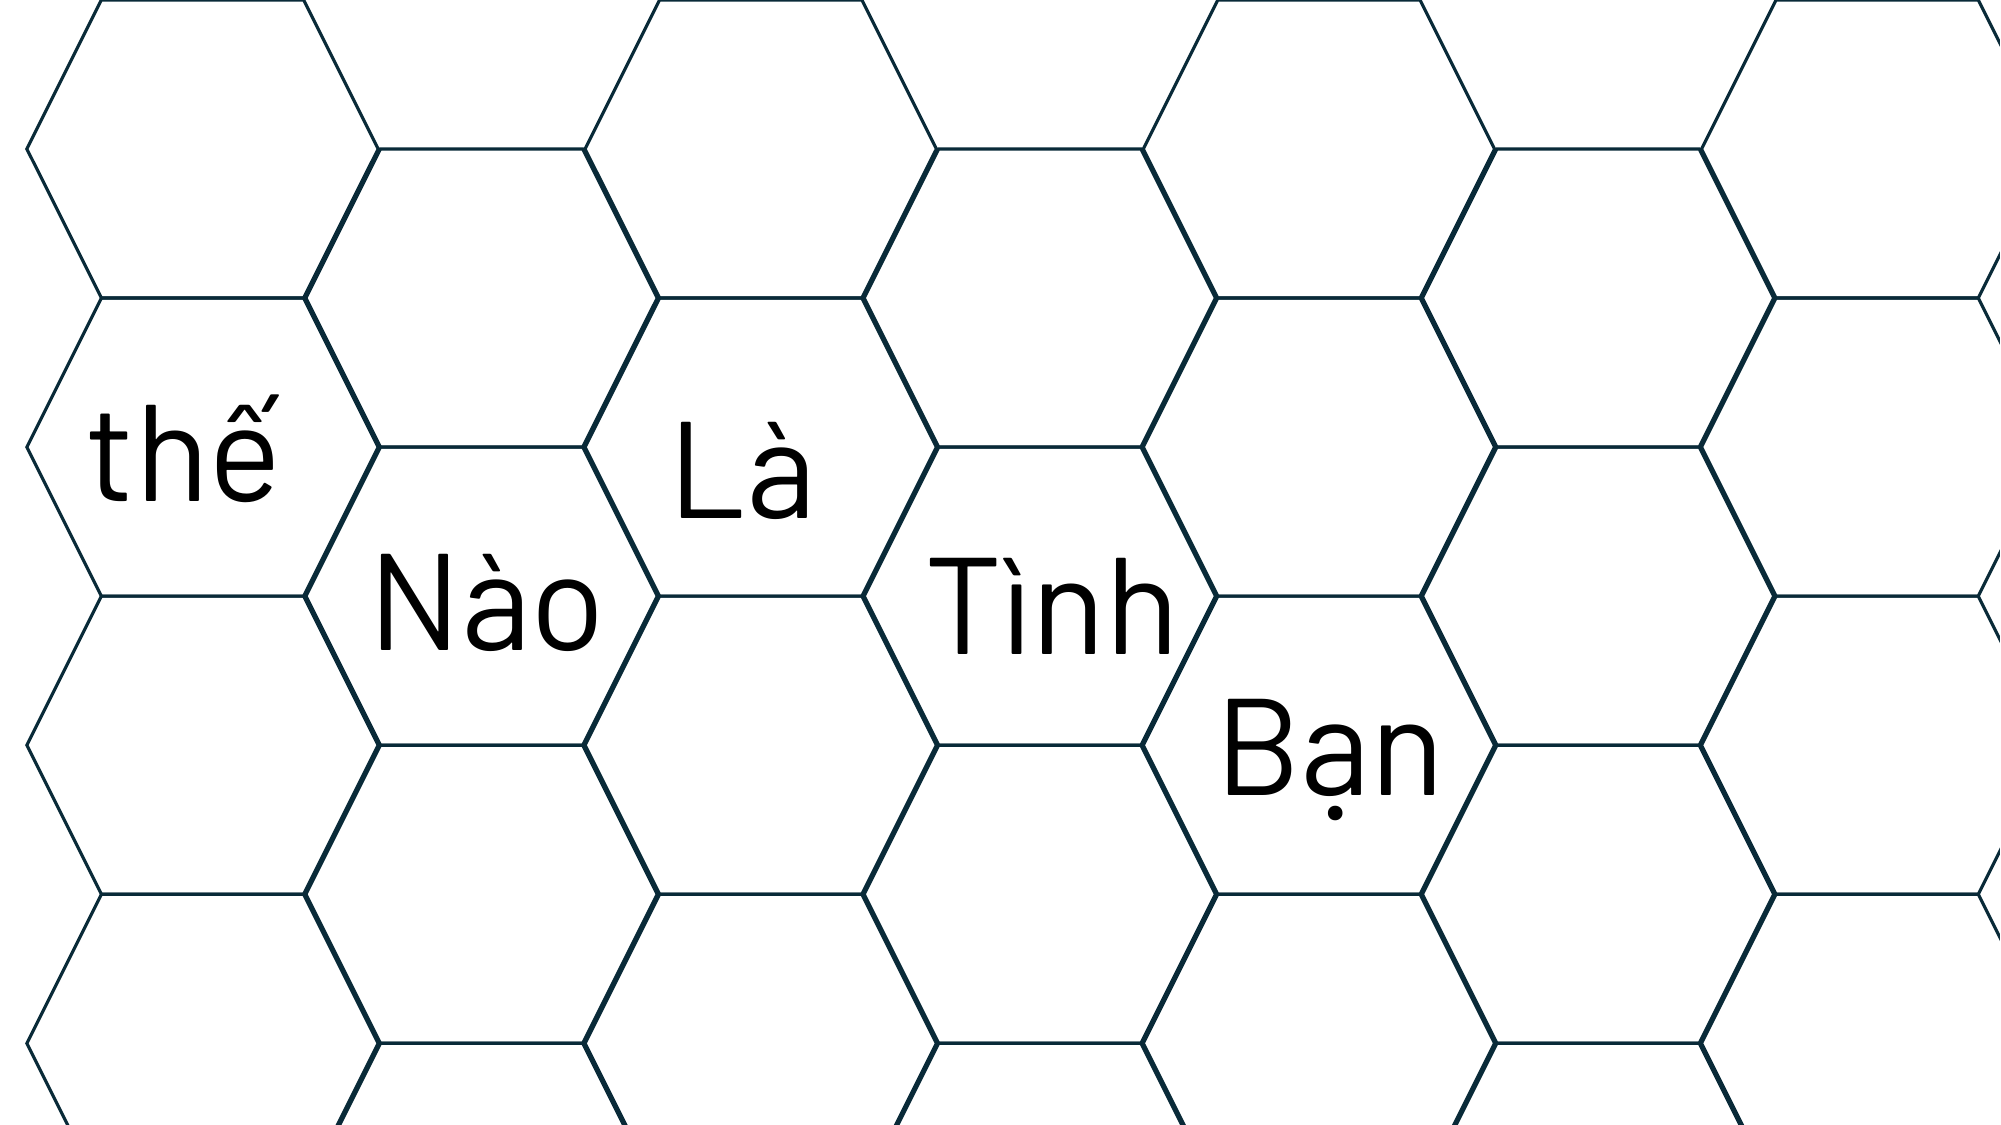

thế
Là

Nào
Tình

Bạn

# Thế nào là tình bạn ?